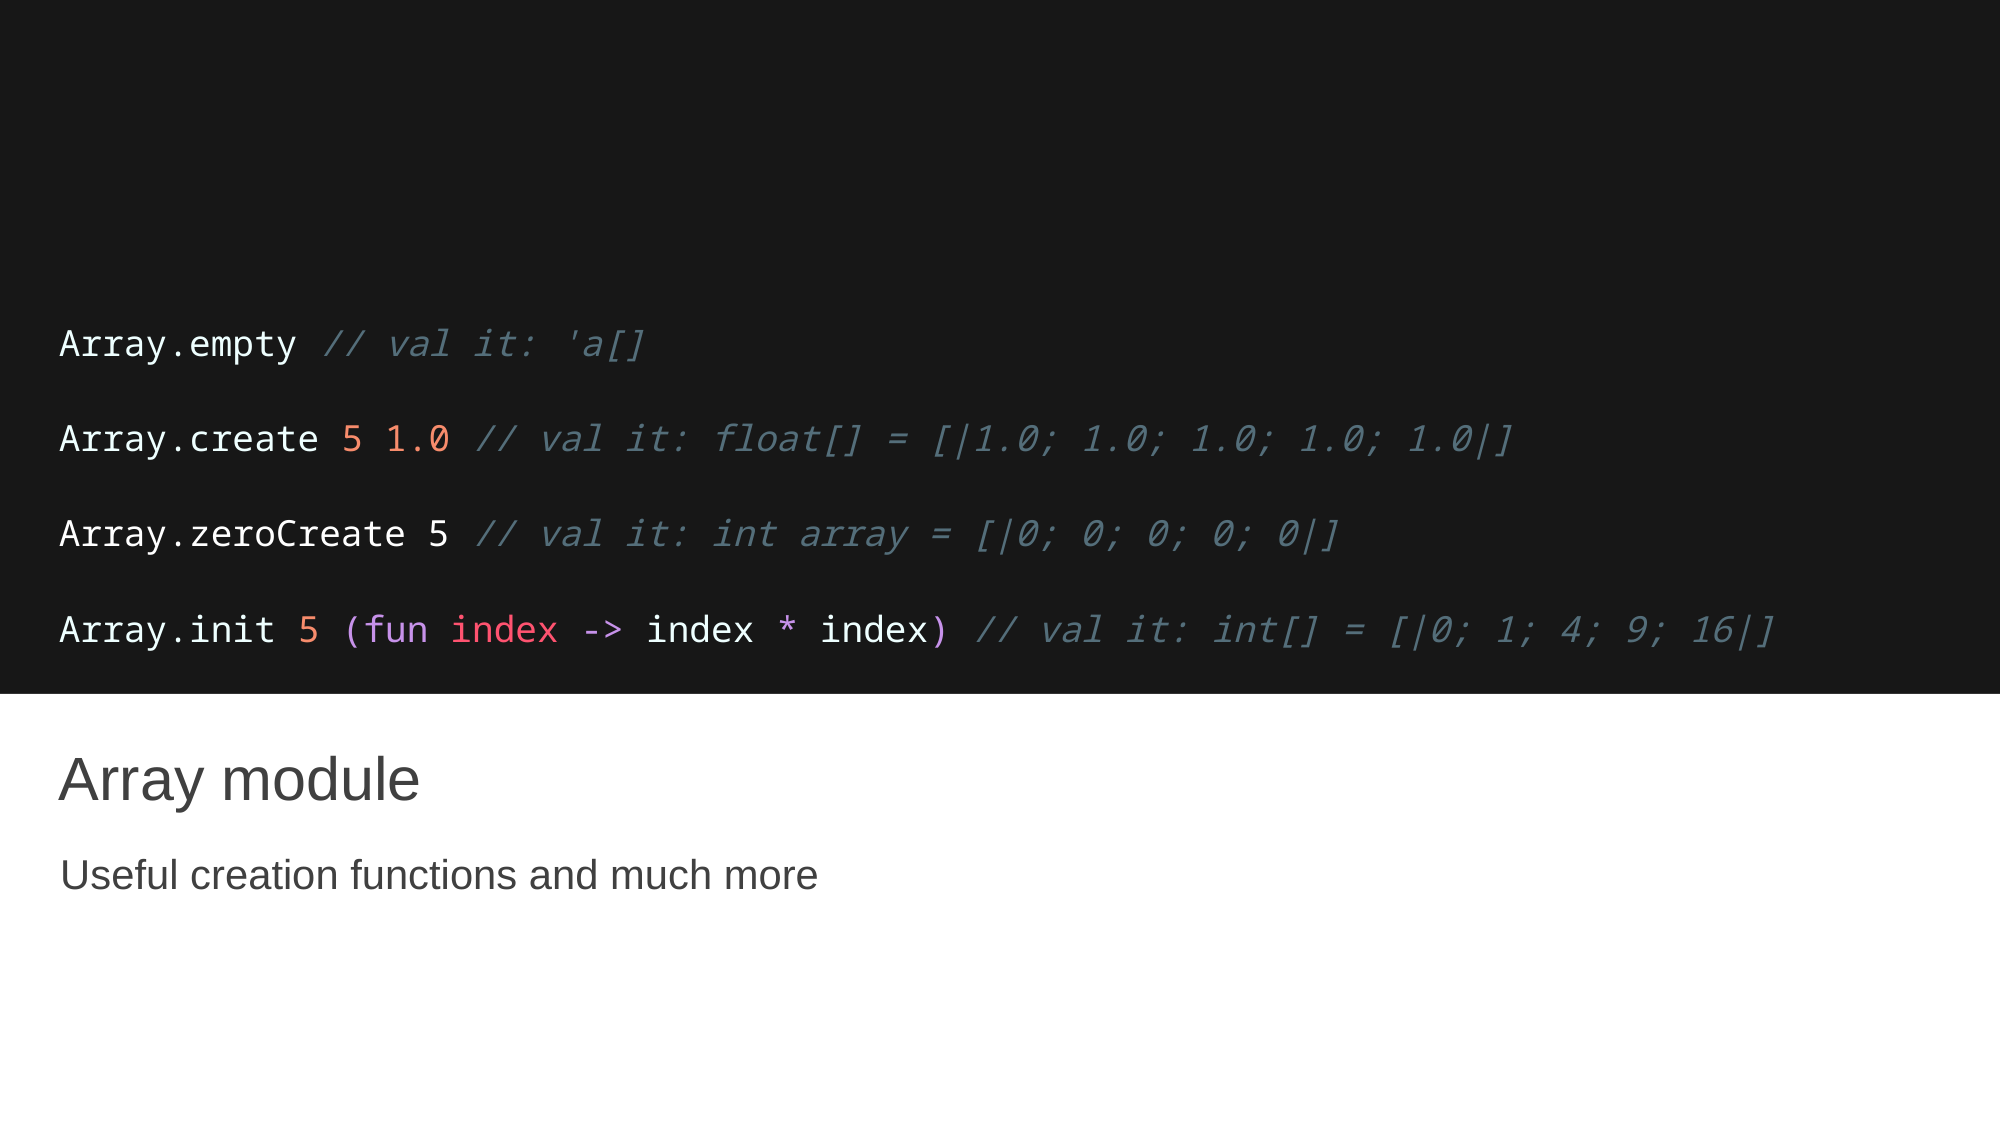

Array.empty // val it: 'a[]

Array.create 5 1.0 // val it: float[] = [|1.0; 1.0; 1.0; 1.0; 1.0|]

Array.zeroCreate 5 // val it: int array = [|0; 0; 0; 0; 0|]

Array.init 5 (fun index -> index * index) // val it: int[] = [|0; 1; 4; 9; 16|]
# Array module

Useful creation functions and much more